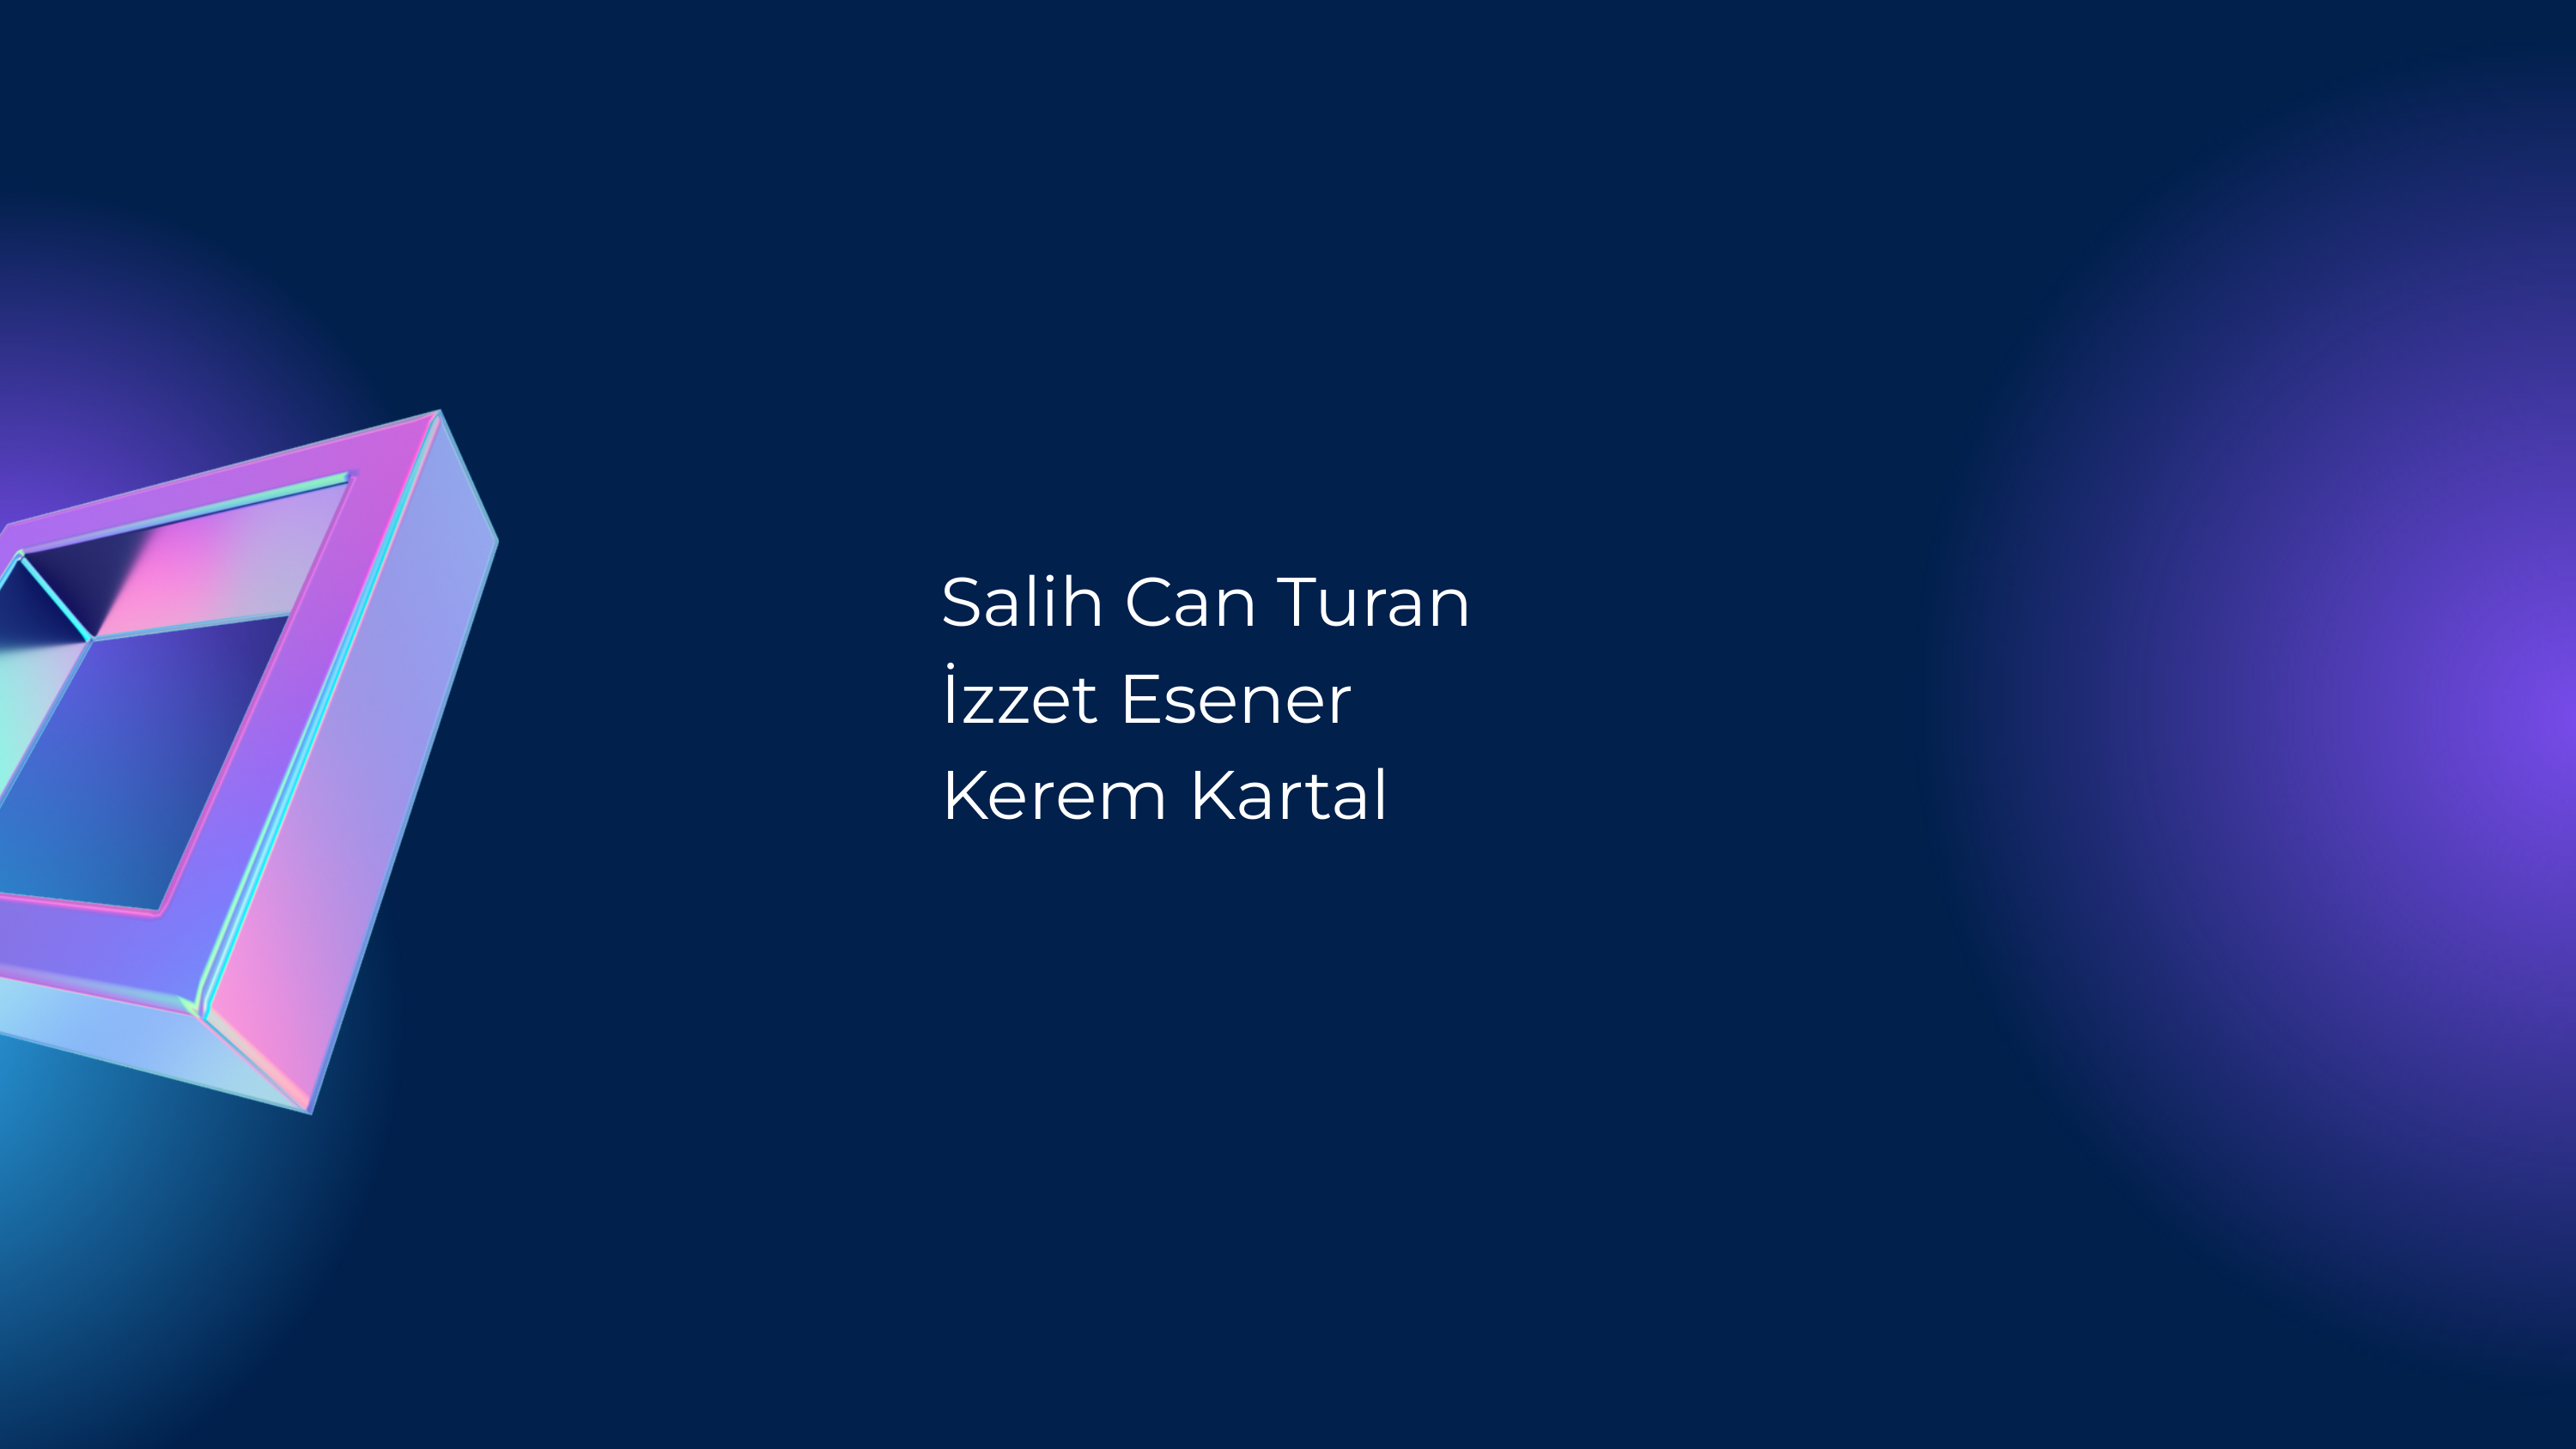

Salih Can Turan
İzzet Esener
Kerem Kartal